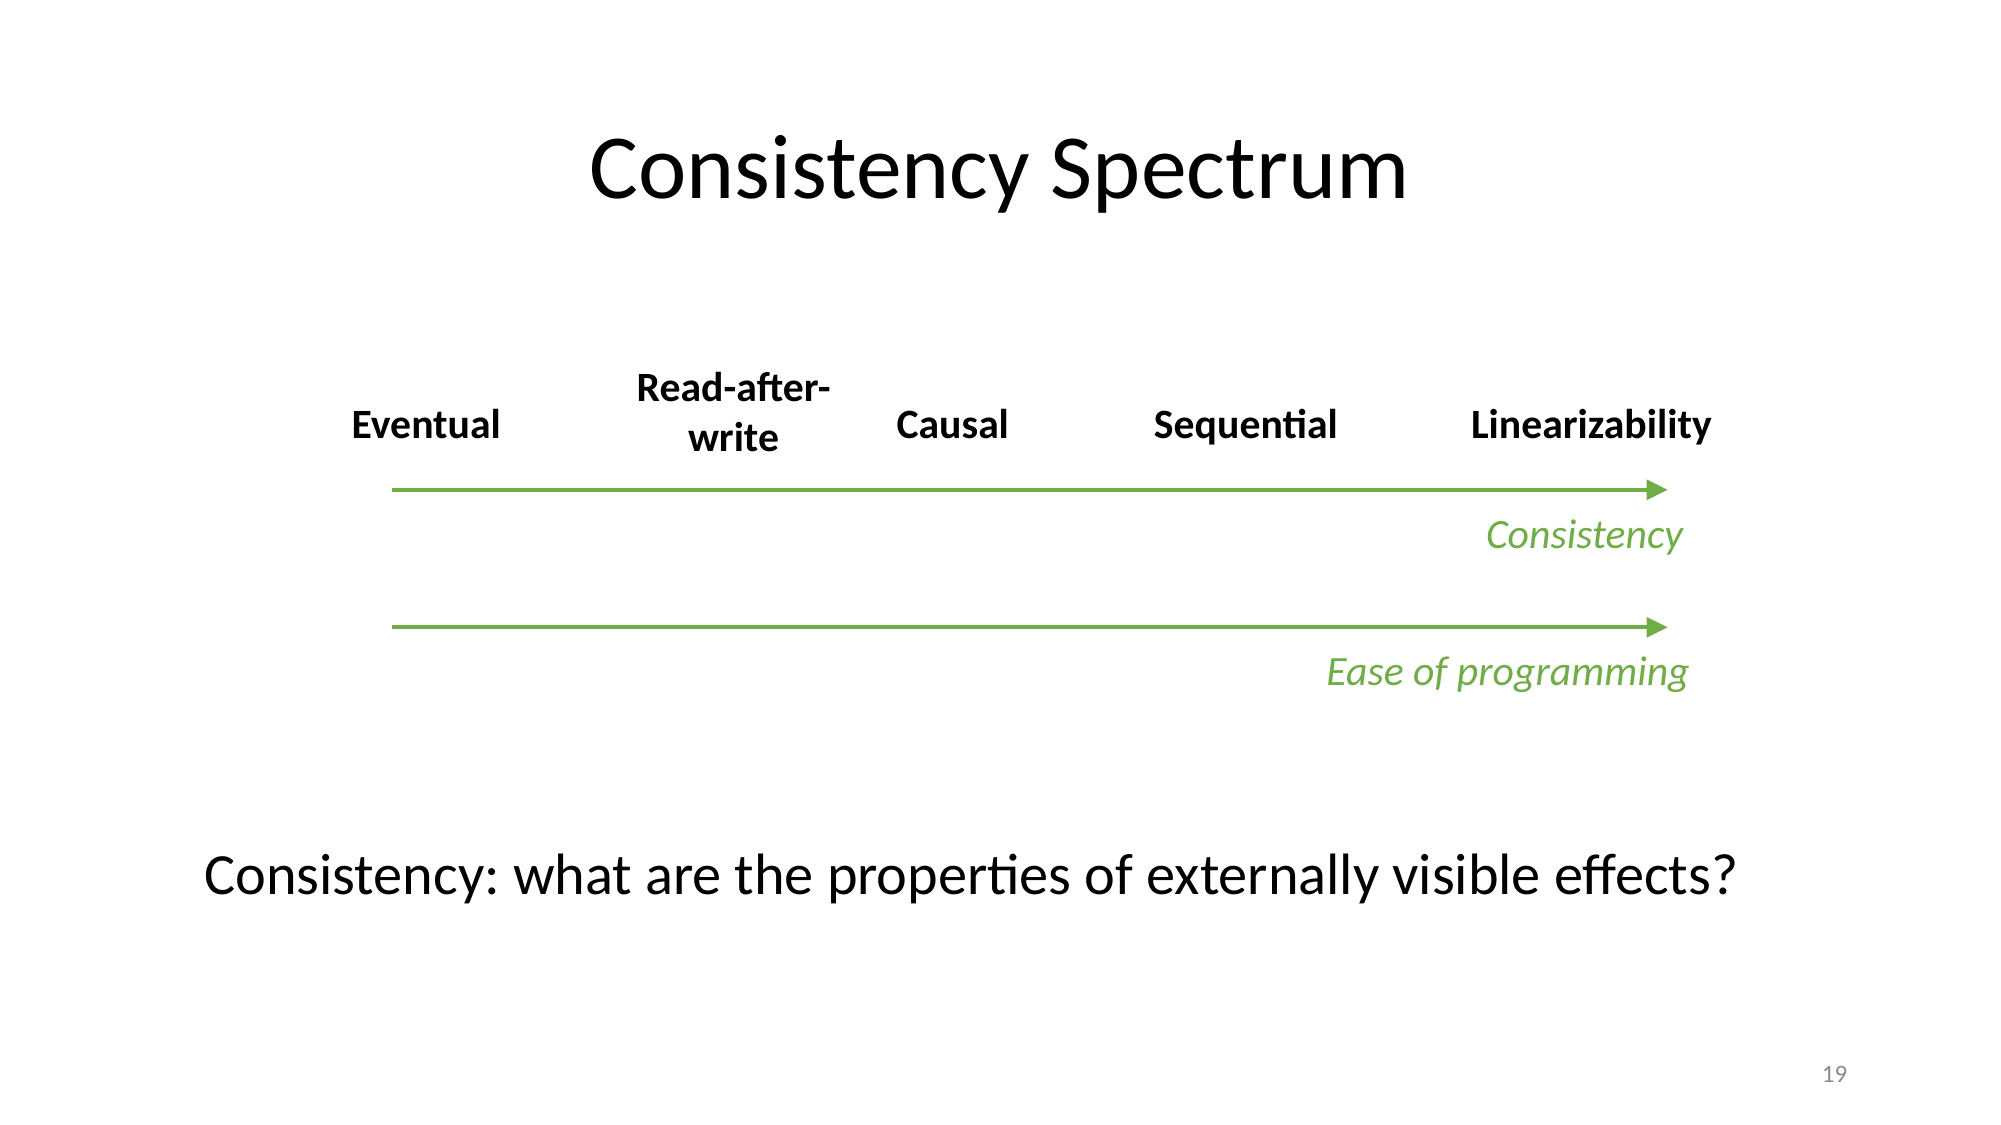

# Consistency Spectrum
Read-after-
write
Eventual
Causal
Sequential
Linearizability
Consistency
Ease of programming

Consistency: what are the properties of externally visible effects?
19